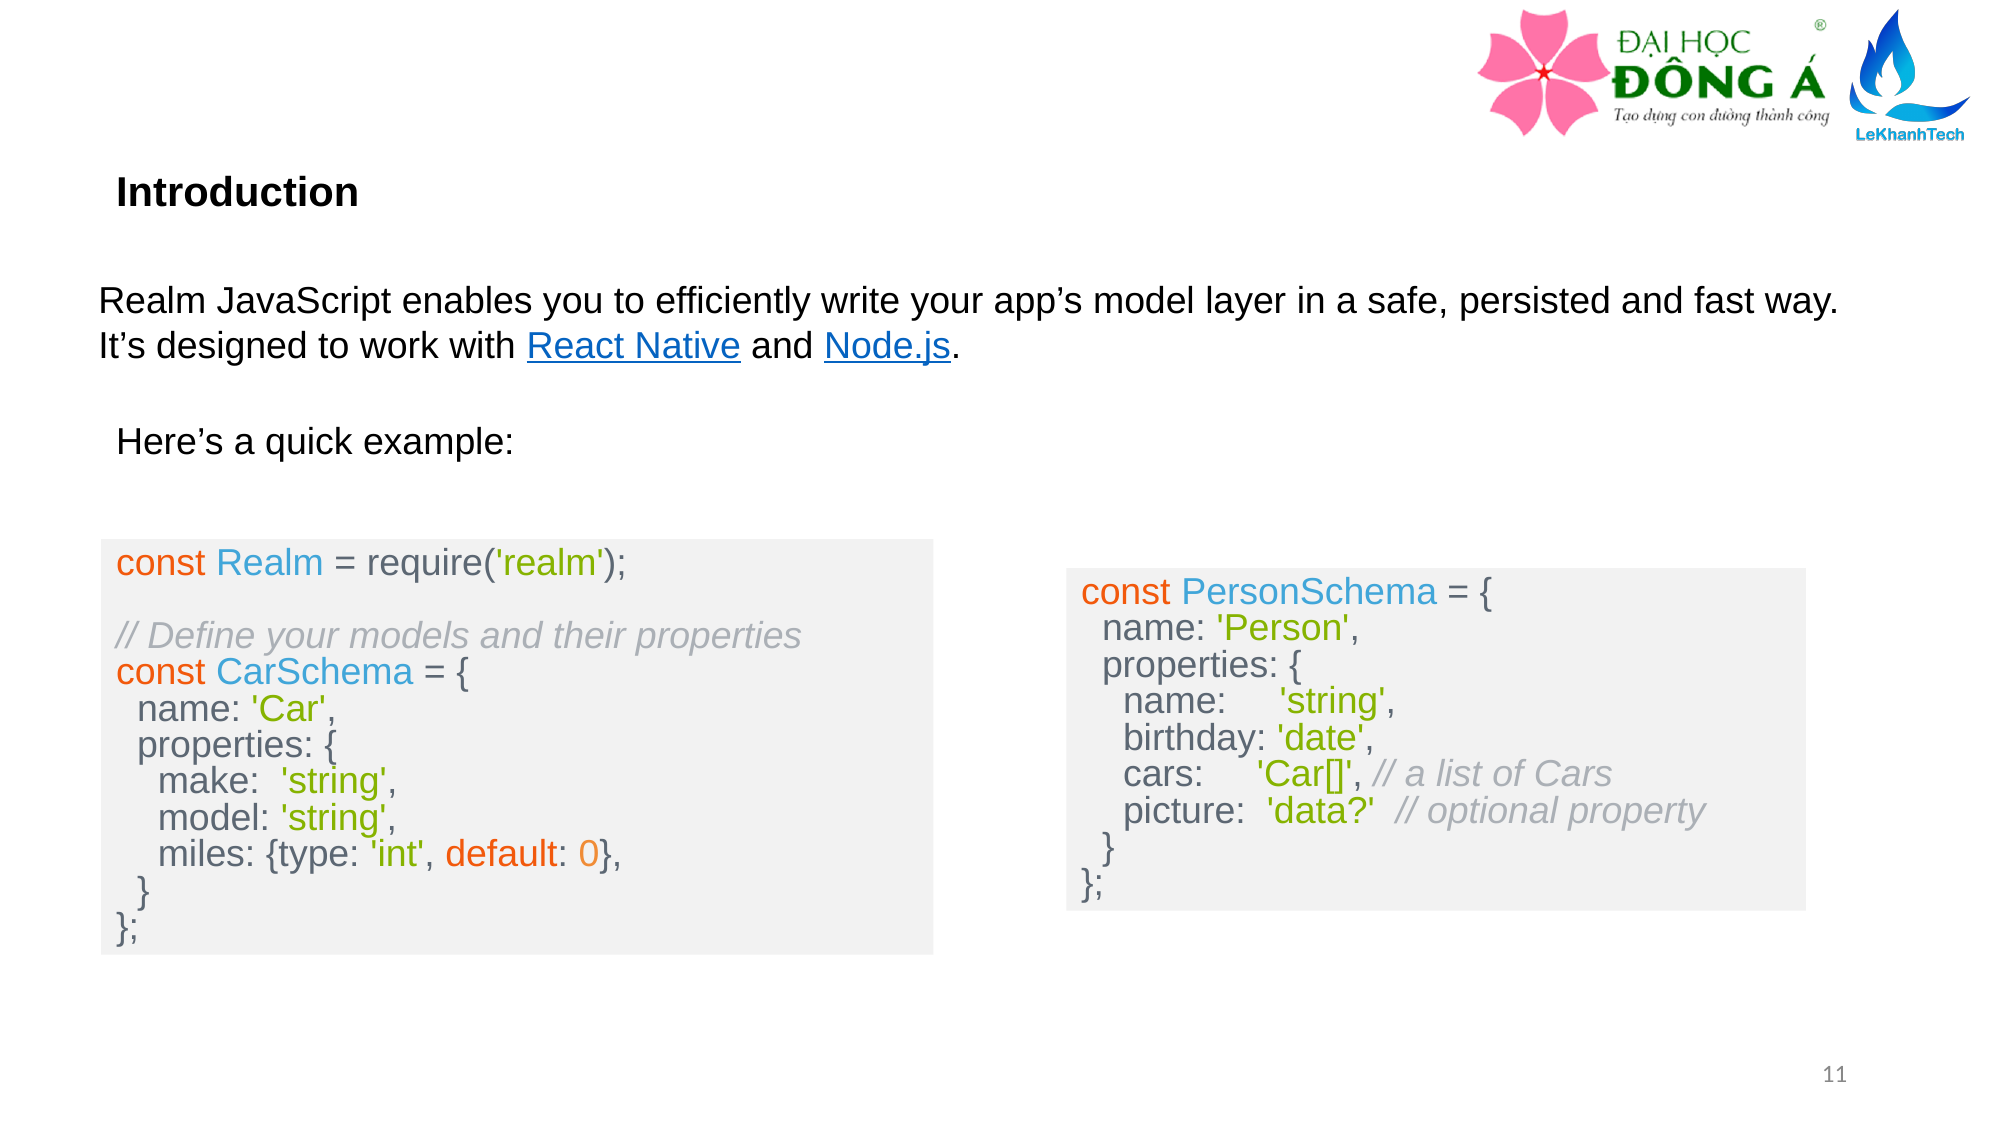

Introduction
Realm JavaScript enables you to efficiently write your app’s model layer in a safe, persisted and fast way. It’s designed to work with React Native and Node.js.
Here’s a quick example:
const Realm = require('realm');

// Define your models and their properties
const CarSchema = {
  name: 'Car',
  properties: {
    make:  'string',
    model: 'string',
    miles: {type: 'int', default: 0},
  }
};
const PersonSchema = {
  name: 'Person',
  properties: {
    name:     'string',
    birthday: 'date',
    cars:     'Car[]', // a list of Cars
    picture:  'data?'  // optional property
  }
};
11